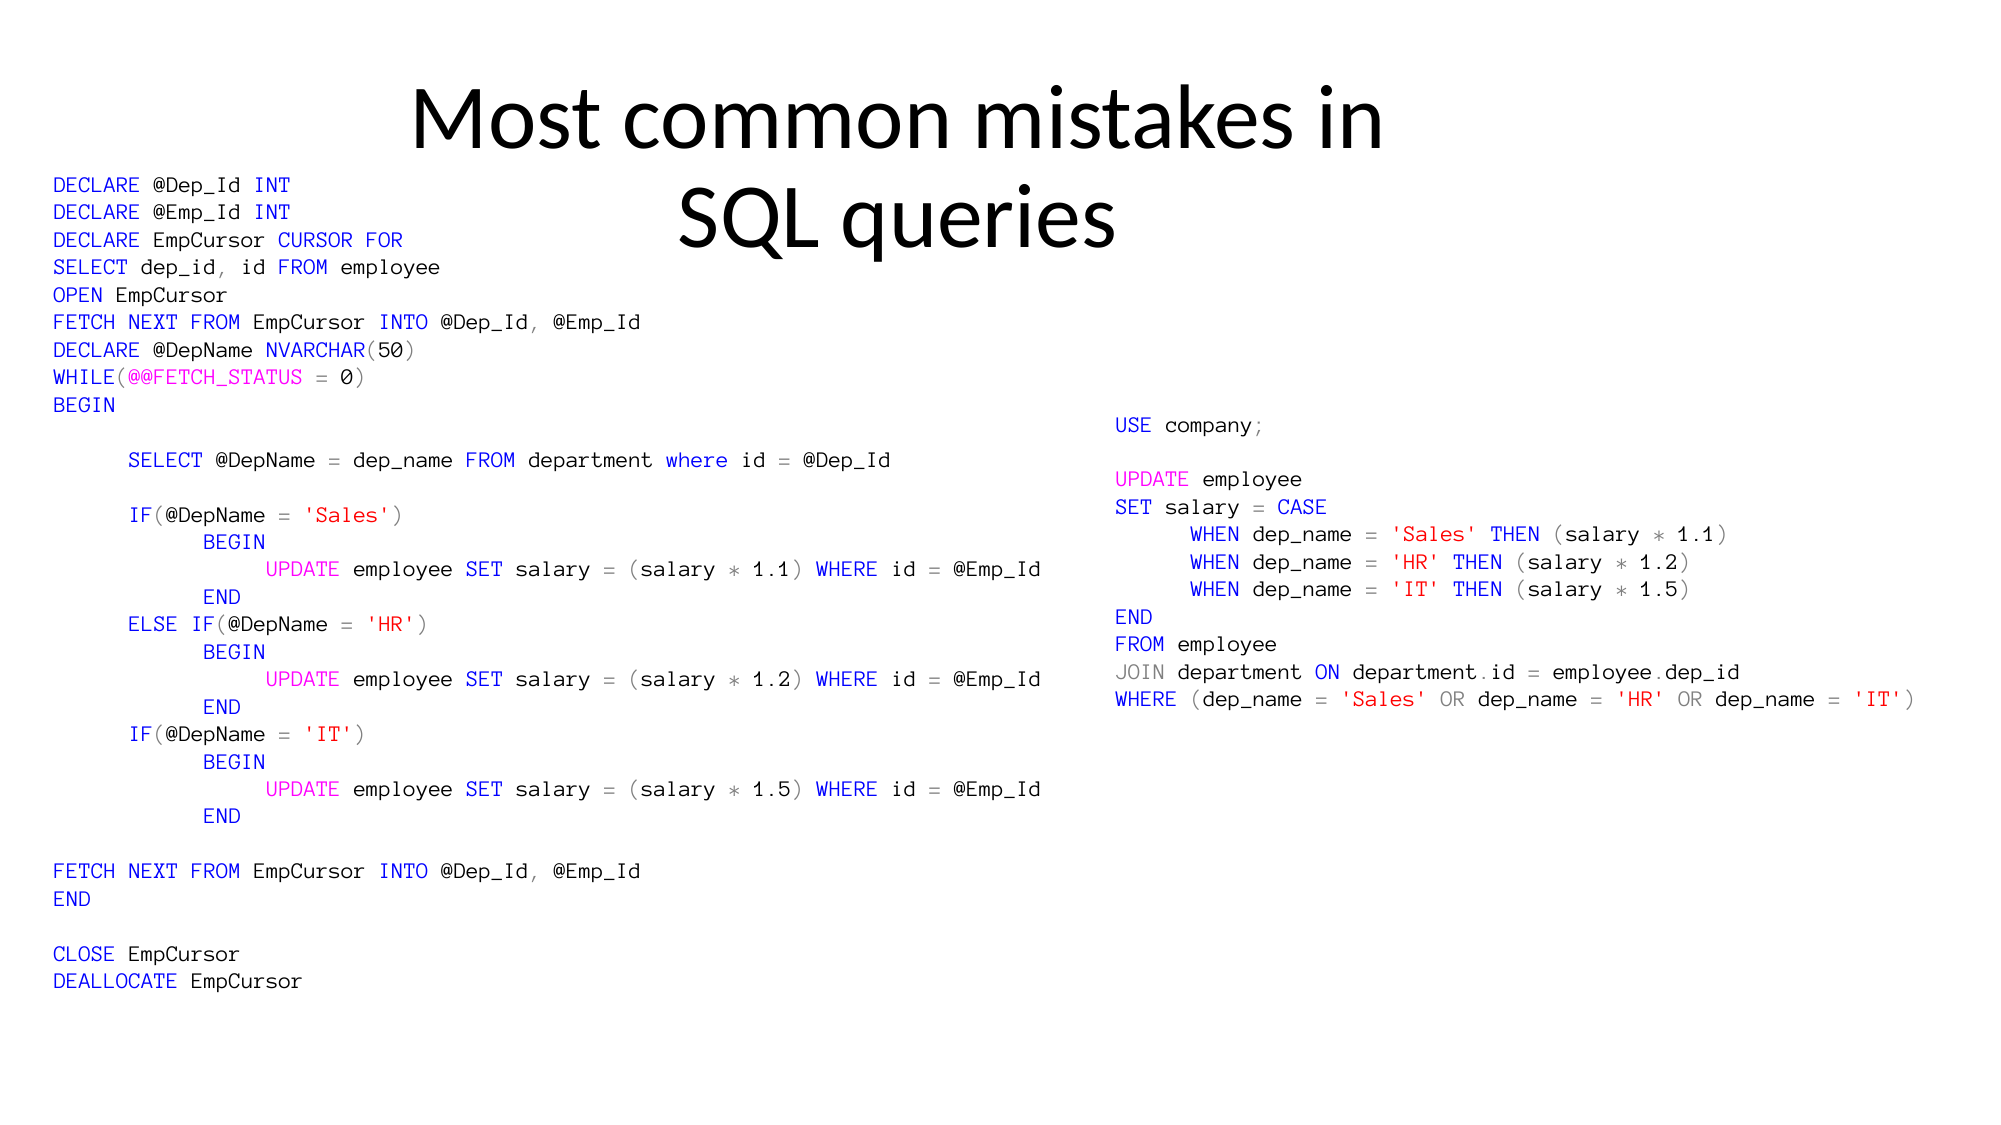

# Most common mistakes in SQL queries

DECLARE @Dep_Id INT
DECLARE @Emp_Id INT
DECLARE EmpCursor CURSOR FOR
SELECT dep_id, id FROM employee
OPEN EmpCursor
FETCH NEXT FROM EmpCursor INTO @Dep_Id, @Emp_Id
DECLARE @DepName NVARCHAR(50)
WHILE(@@FETCH_STATUS = 0)
BEGIN

SELECT @DepName = dep_name FROM department where id = @Dep_Id

IF(@DepName = 'Sales')
BEGIN
     UPDATE employee SET salary = (salary * 1.1) WHERE id = @Emp_Id
END
ELSE IF(@DepName = 'HR')
BEGIN
     UPDATE employee SET salary = (salary * 1.2) WHERE id = @Emp_Id
END
IF(@DepName = 'IT')
BEGIN
     UPDATE employee SET salary = (salary * 1.5) WHERE id = @Emp_Id
END

FETCH NEXT FROM EmpCursor INTO @Dep_Id, @Emp_Id
END

CLOSE EmpCursor
DEALLOCATE EmpCursor
USE company;

UPDATE employee
SET salary = CASE
WHEN dep_name = 'Sales' THEN (salary * 1.1)
WHEN dep_name = 'HR' THEN (salary * 1.2)
WHEN dep_name = 'IT' THEN (salary * 1.5)
END
FROM employee
JOIN department ON department.id = employee.dep_id
WHERE (dep_name = 'Sales' OR dep_name = 'HR' OR dep_name = 'IT')